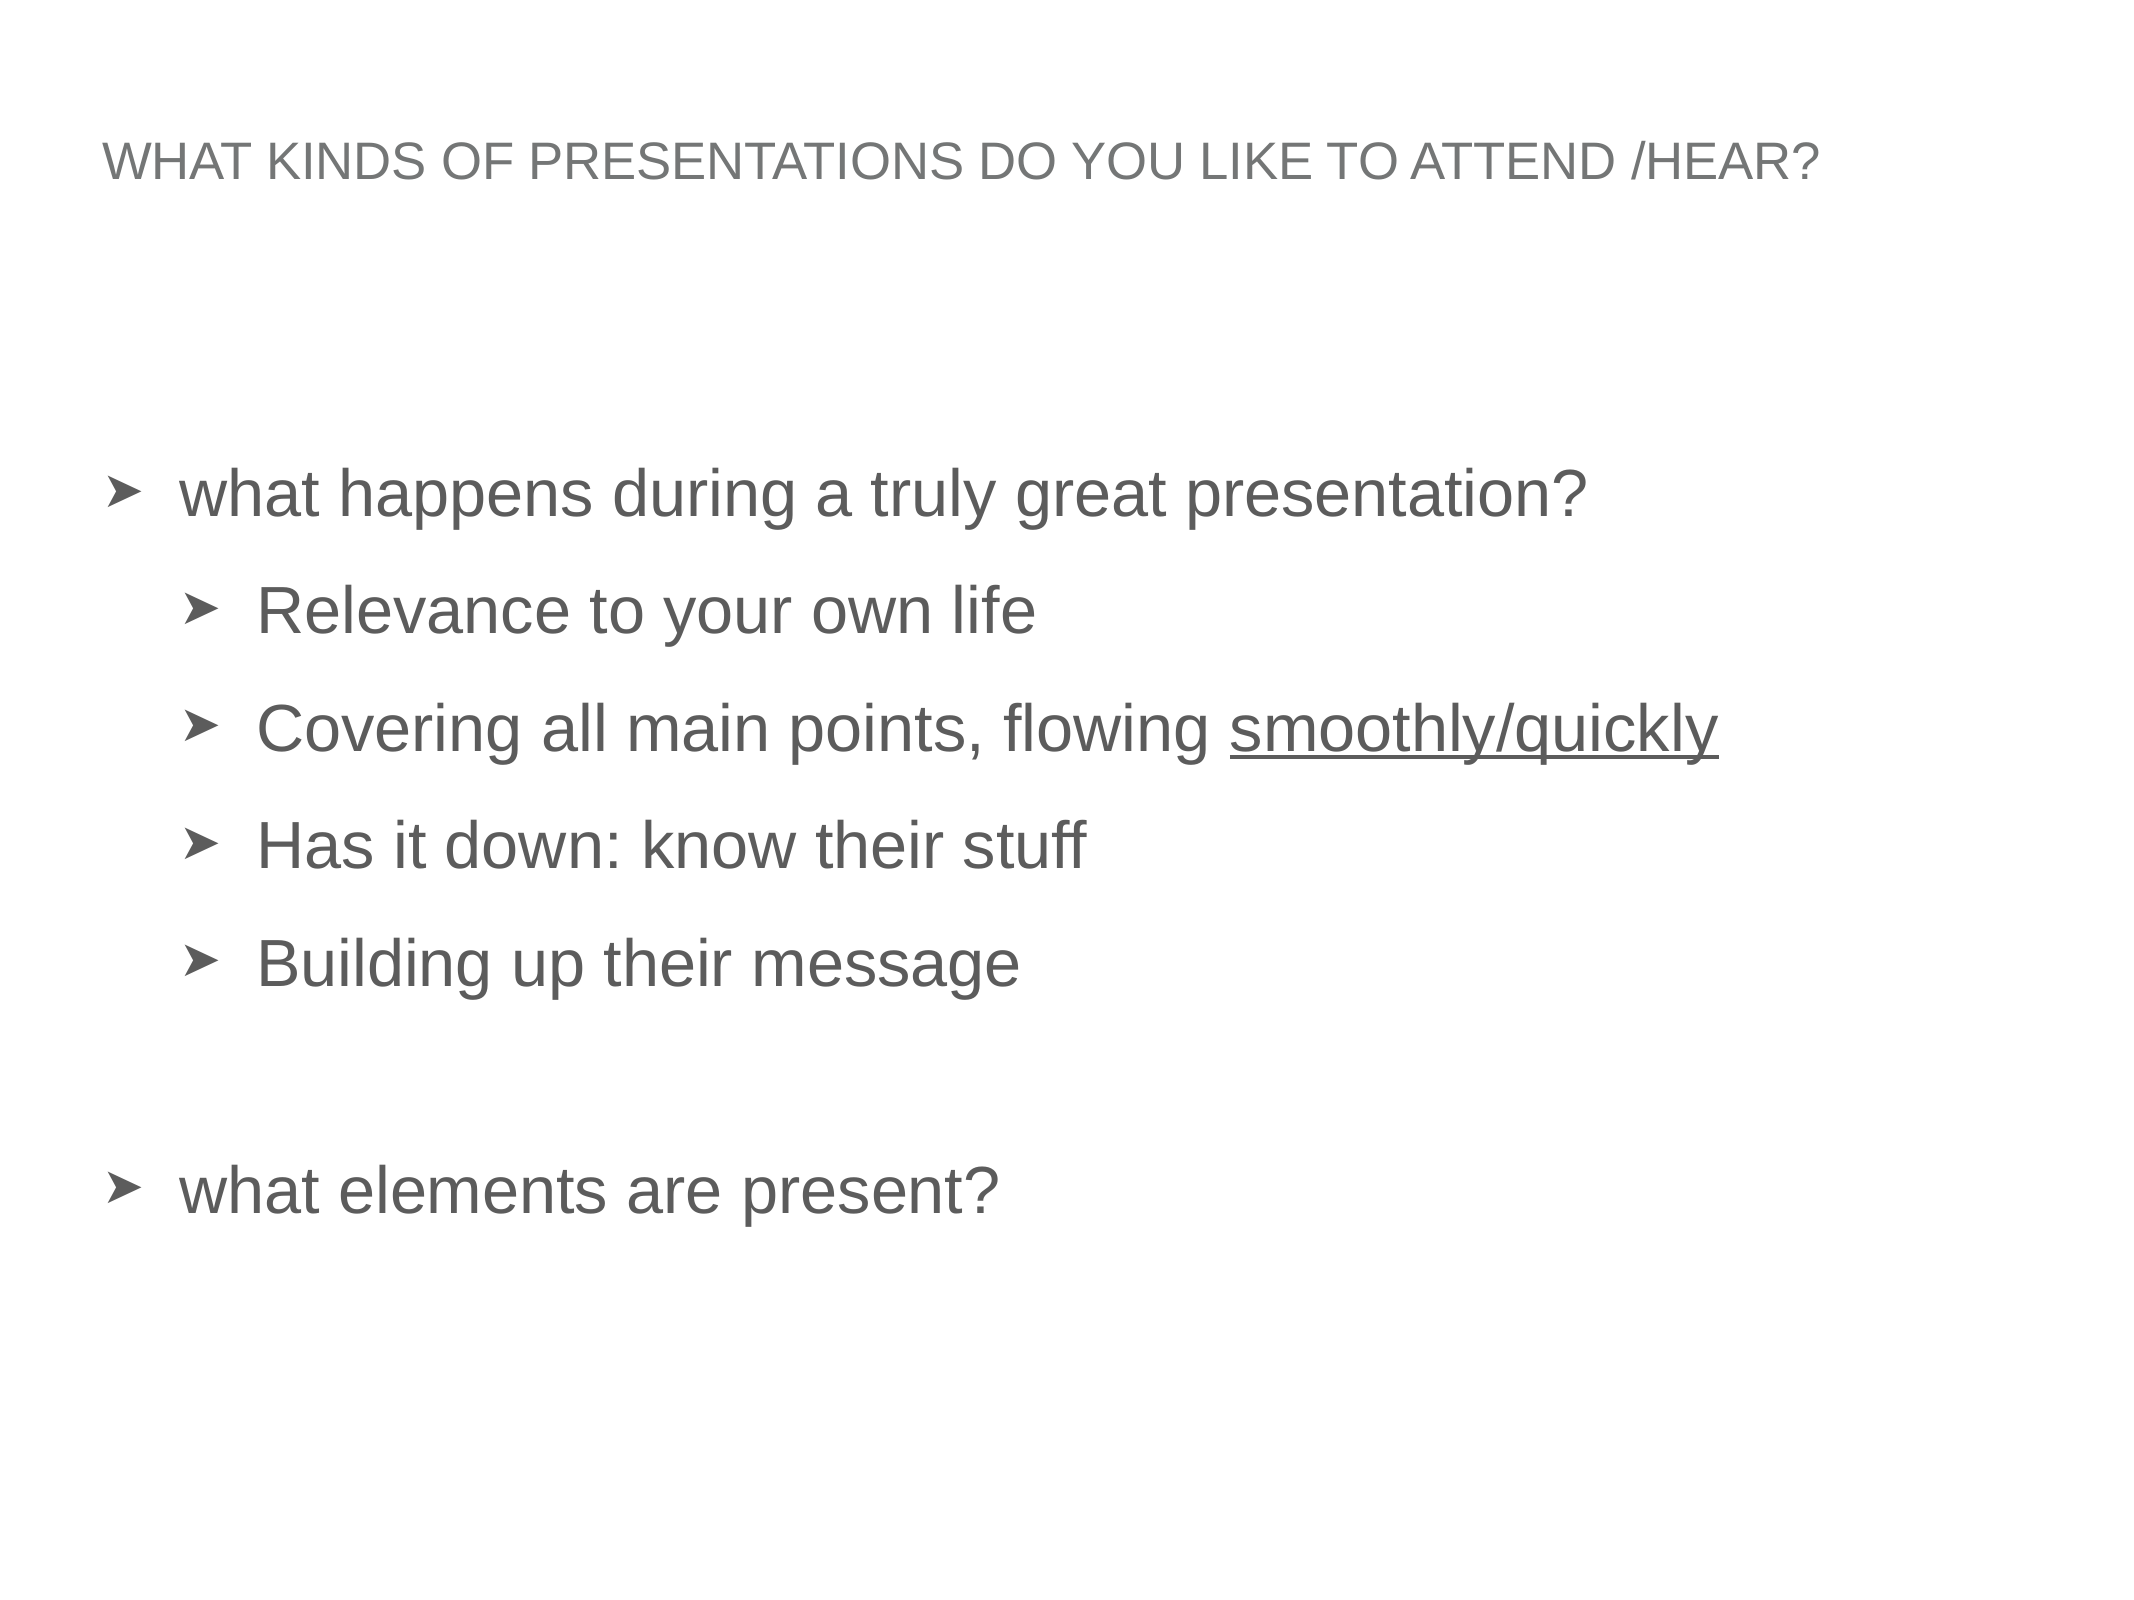

# what kinds of presentations do you like to attend /hear?

what happens during a truly great presentation?
Relevance to your own life
Covering all main points, flowing smoothly/quickly
Has it down: know their stuff
Building up their message

what elements are present?